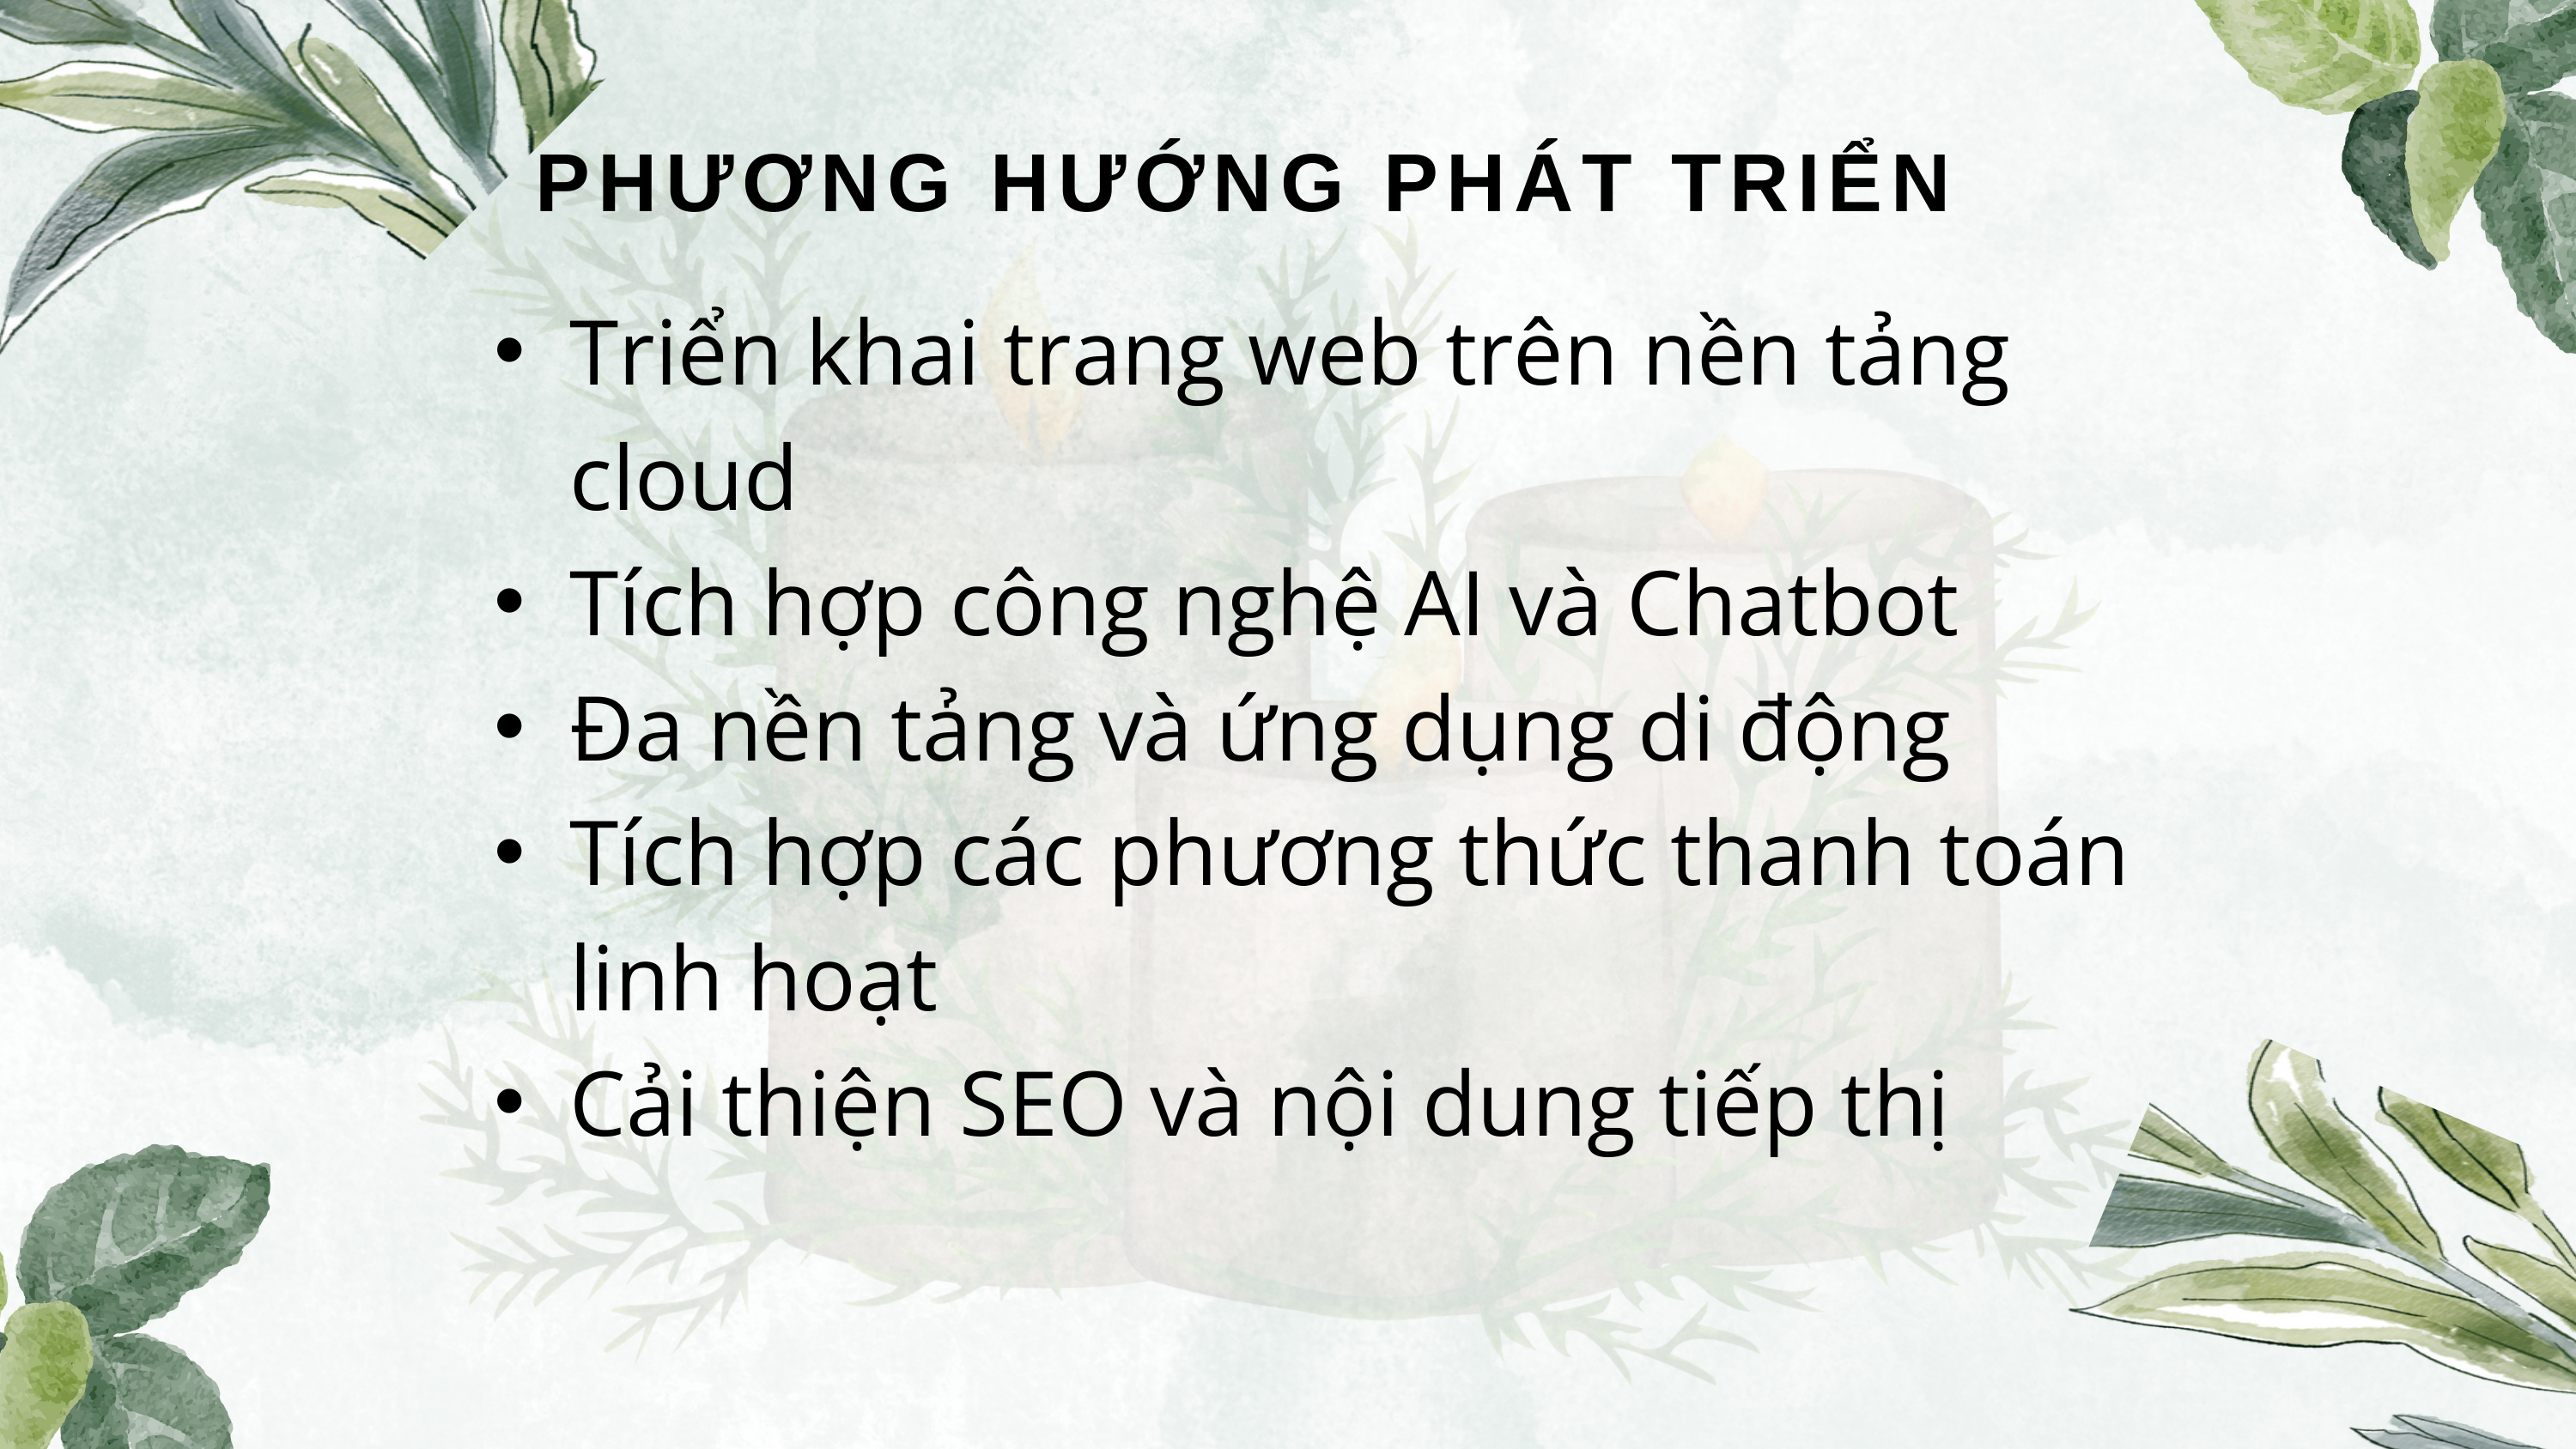

PHƯƠNG HƯỚNG PHÁT TRIỂN

Triển khai trang web trên nền tảng cloud
Tích hợp công nghệ AI và Chatbot
Đa nền tảng và ứng dụng di động
Tích hợp các phương thức thanh toán linh hoạt
Cải thiện SEO và nội dung tiếp thị